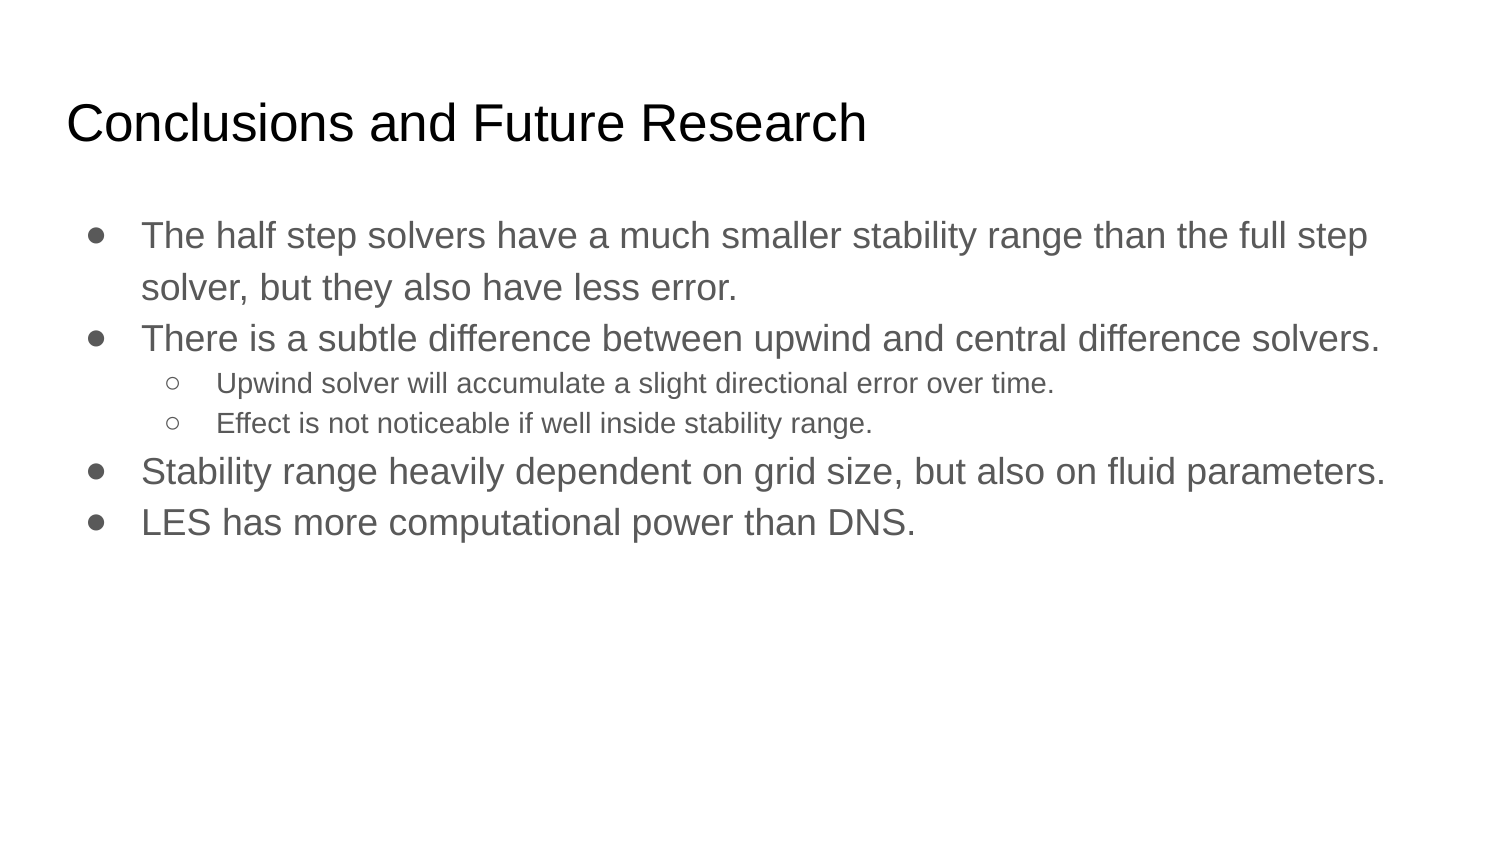

# Conclusions and Future Research
The half step solvers have a much smaller stability range than the full step solver, but they also have less error.
There is a subtle difference between upwind and central difference solvers.
Upwind solver will accumulate a slight directional error over time.
Effect is not noticeable if well inside stability range.
Stability range heavily dependent on grid size, but also on fluid parameters.
LES has more computational power than DNS.